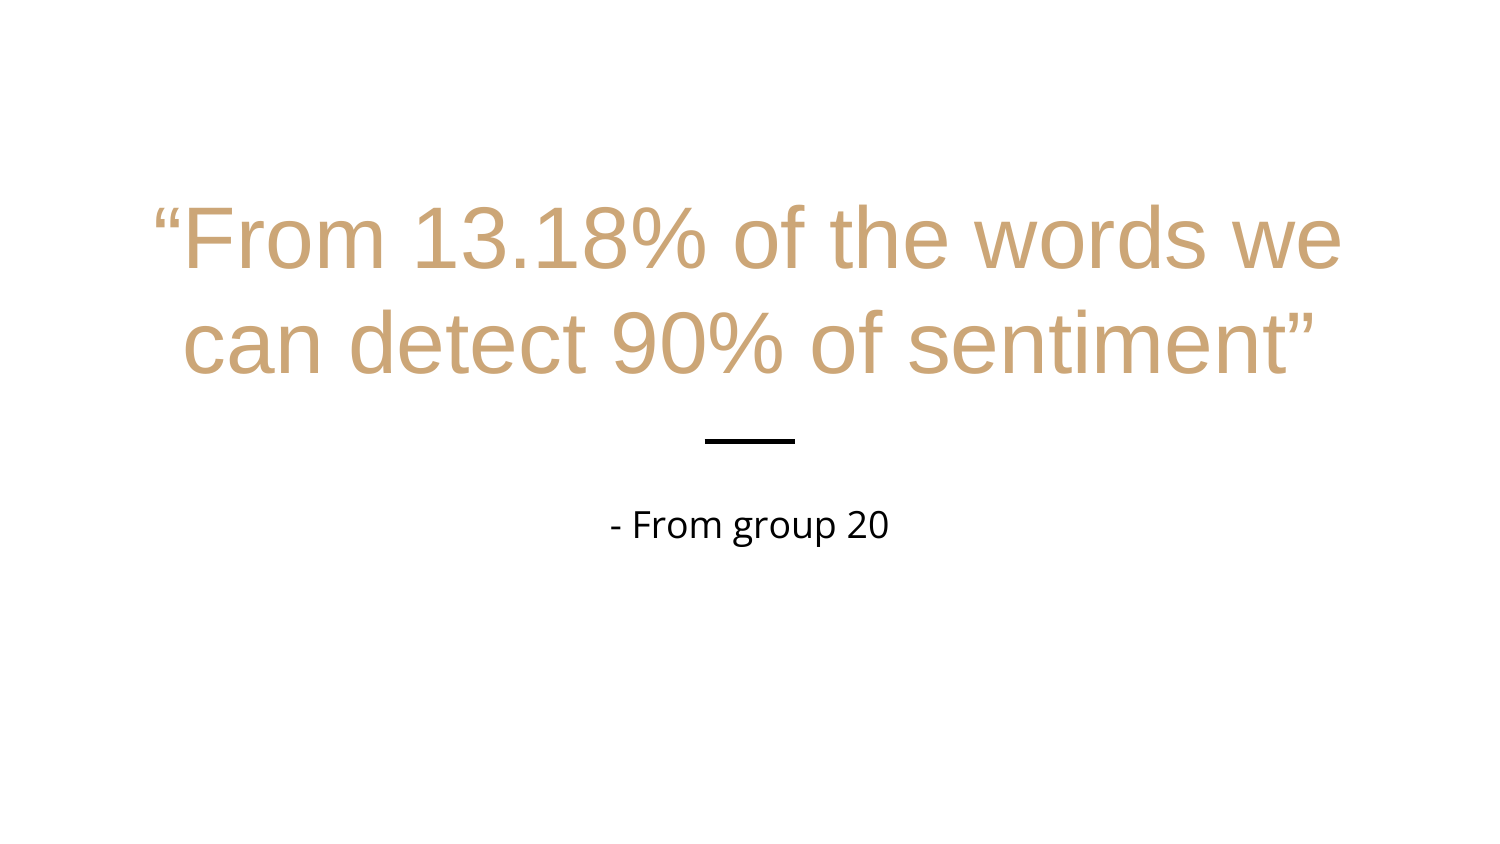

“From 13.18% of the words we can detect 90% of sentiment”
- From group 20